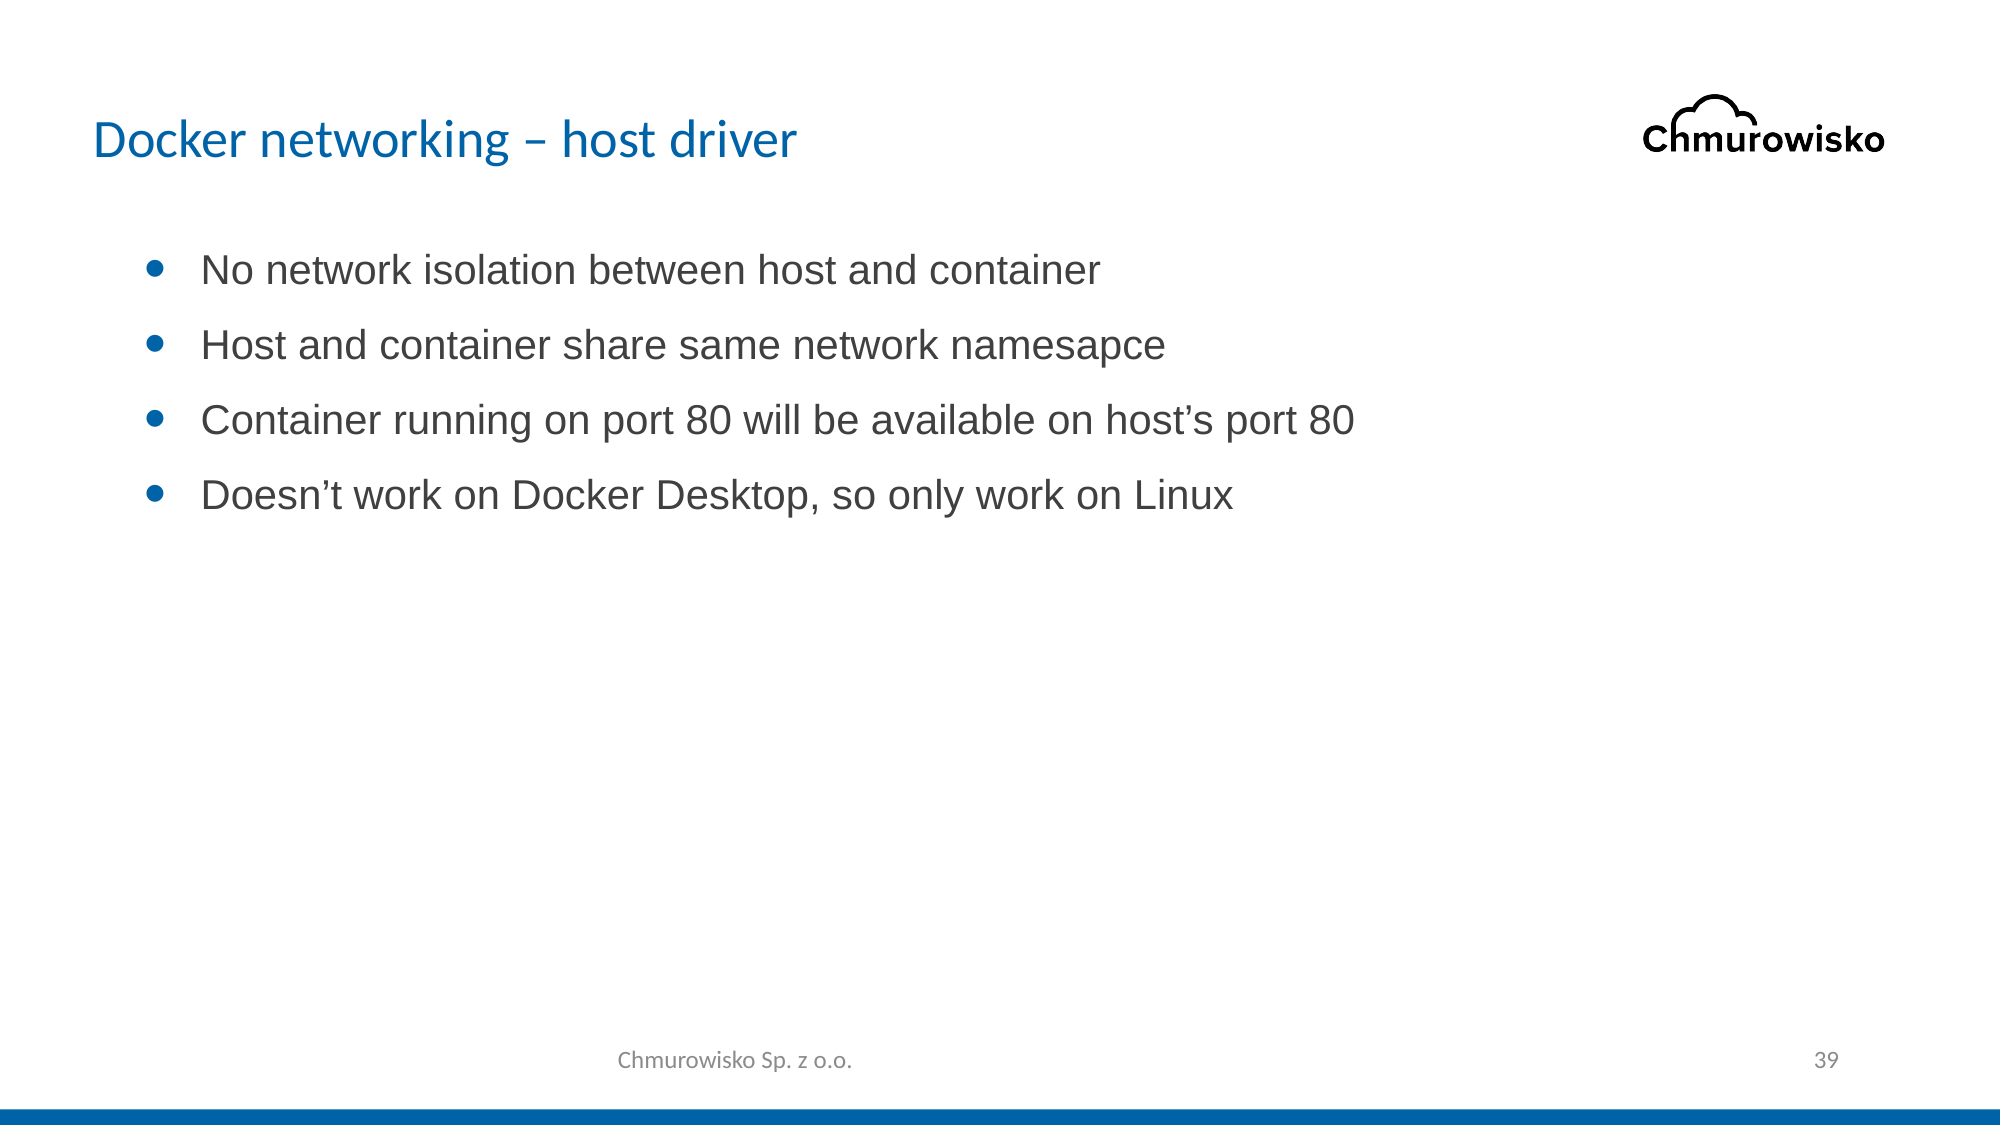

# Docker networking – host driver
No network isolation between host and container
Host and container share same network namesapce
Container running on port 80 will be available on host’s port 80
Doesn’t work on Docker Desktop, so only work on Linux

Chmurowisko Sp. z o.o.

39